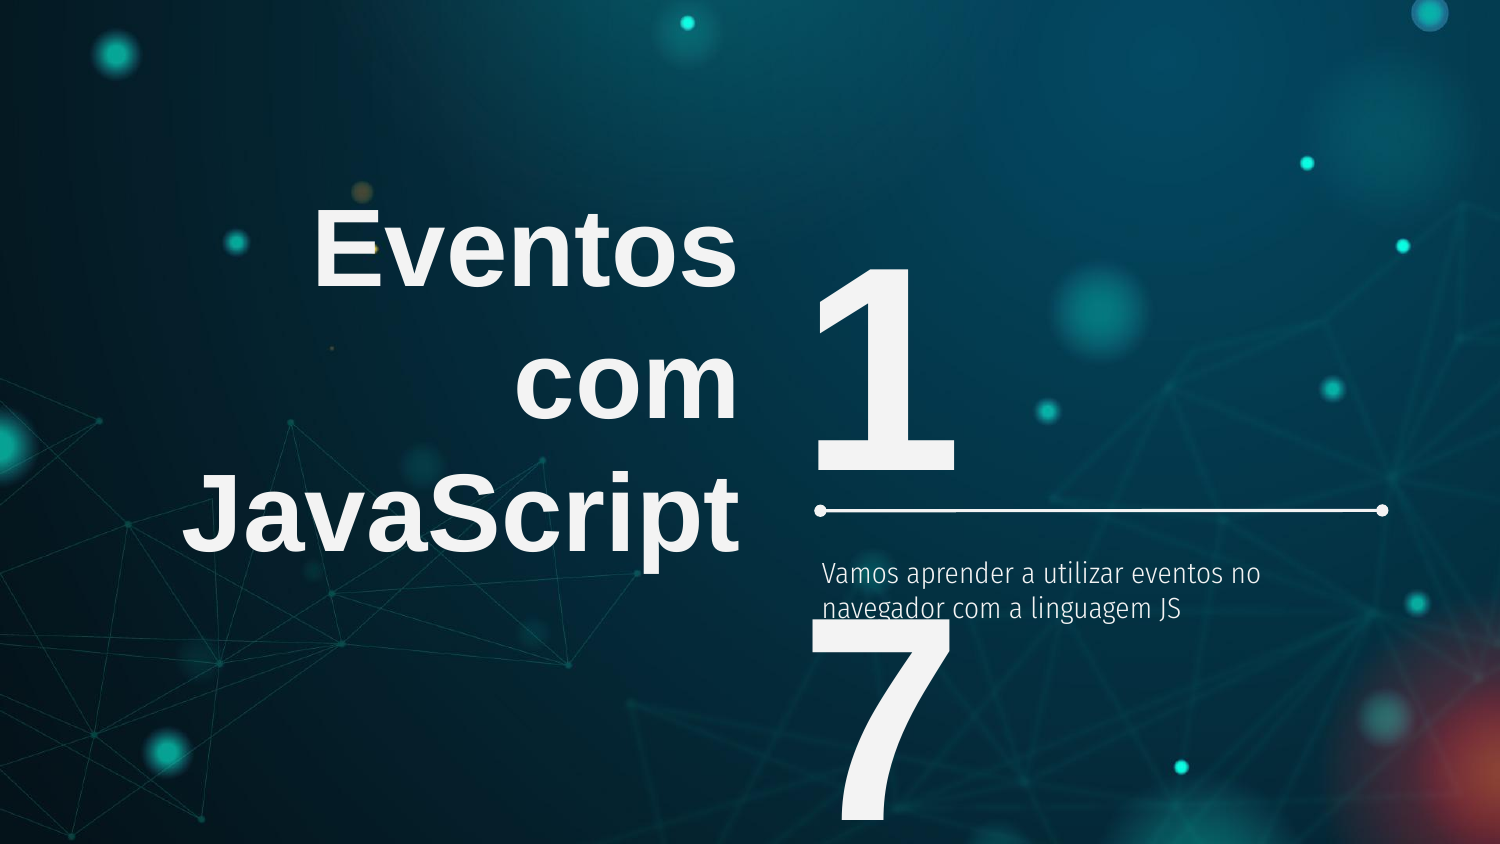

# Eventos com JavaScript
17
Vamos aprender a utilizar eventos no navegador com a linguagem JS